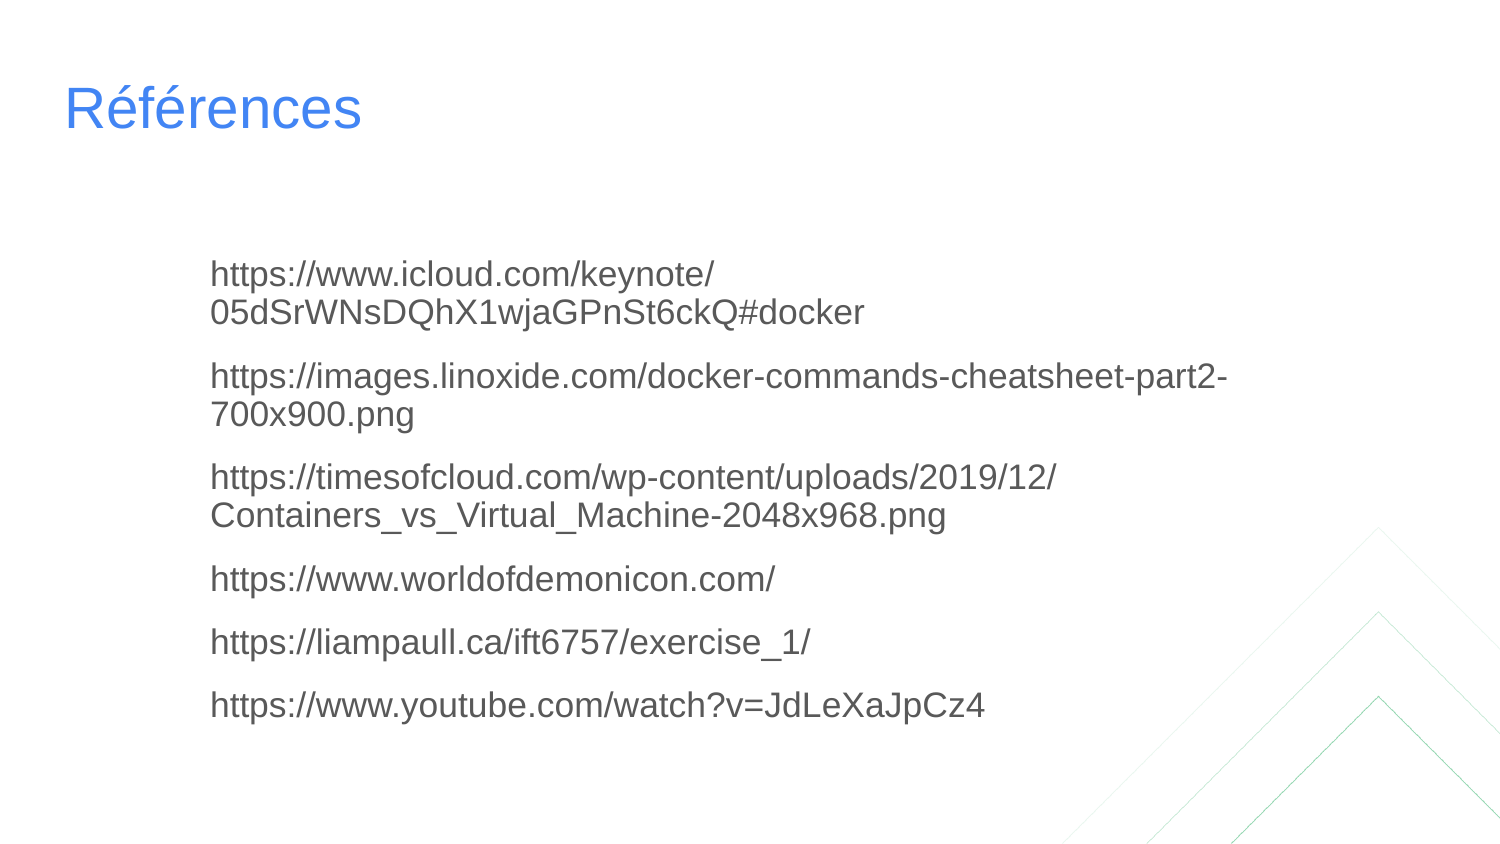

# Références
https://www.icloud.com/keynote/05dSrWNsDQhX1wjaGPnSt6ckQ#docker
https://images.linoxide.com/docker-commands-cheatsheet-part2-700x900.png
https://timesofcloud.com/wp-content/uploads/2019/12/Containers_vs_Virtual_Machine-2048x968.png
https://www.worldofdemonicon.com/
https://liampaull.ca/ift6757/exercise_1/
https://www.youtube.com/watch?v=JdLeXaJpCz4